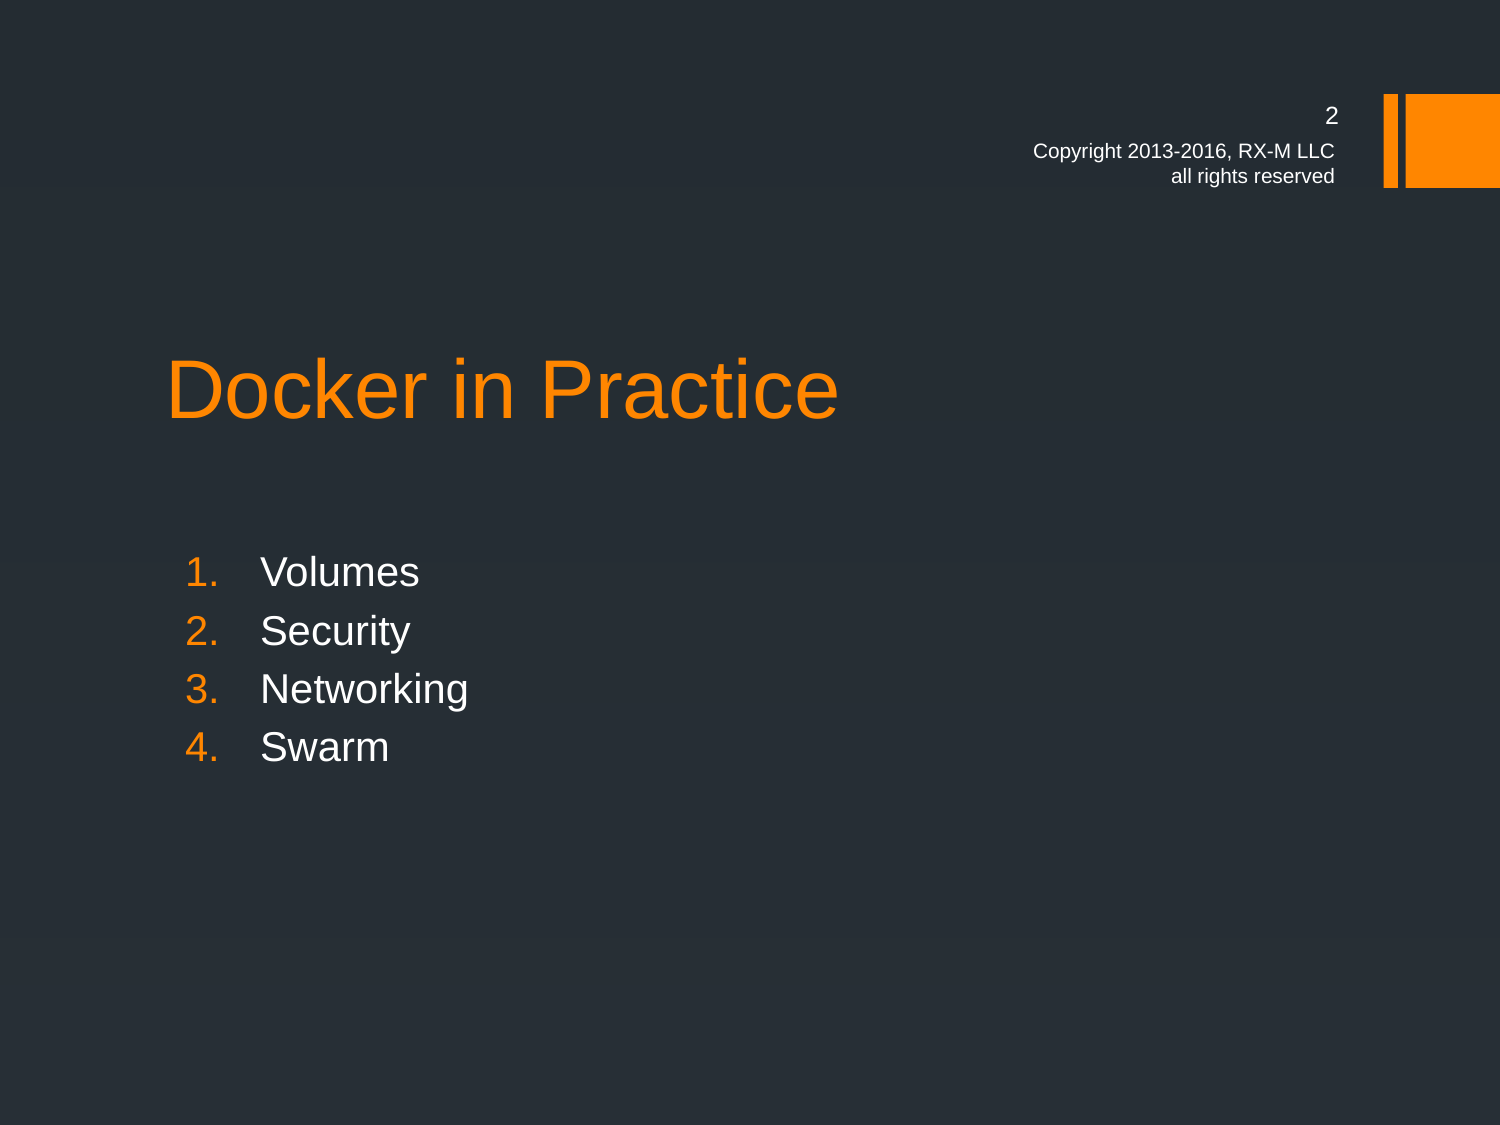

2
Copyright 2013-2016, RX-M LLC
all rights reserved
# Docker in Practice
Volumes
Security
Networking
Swarm